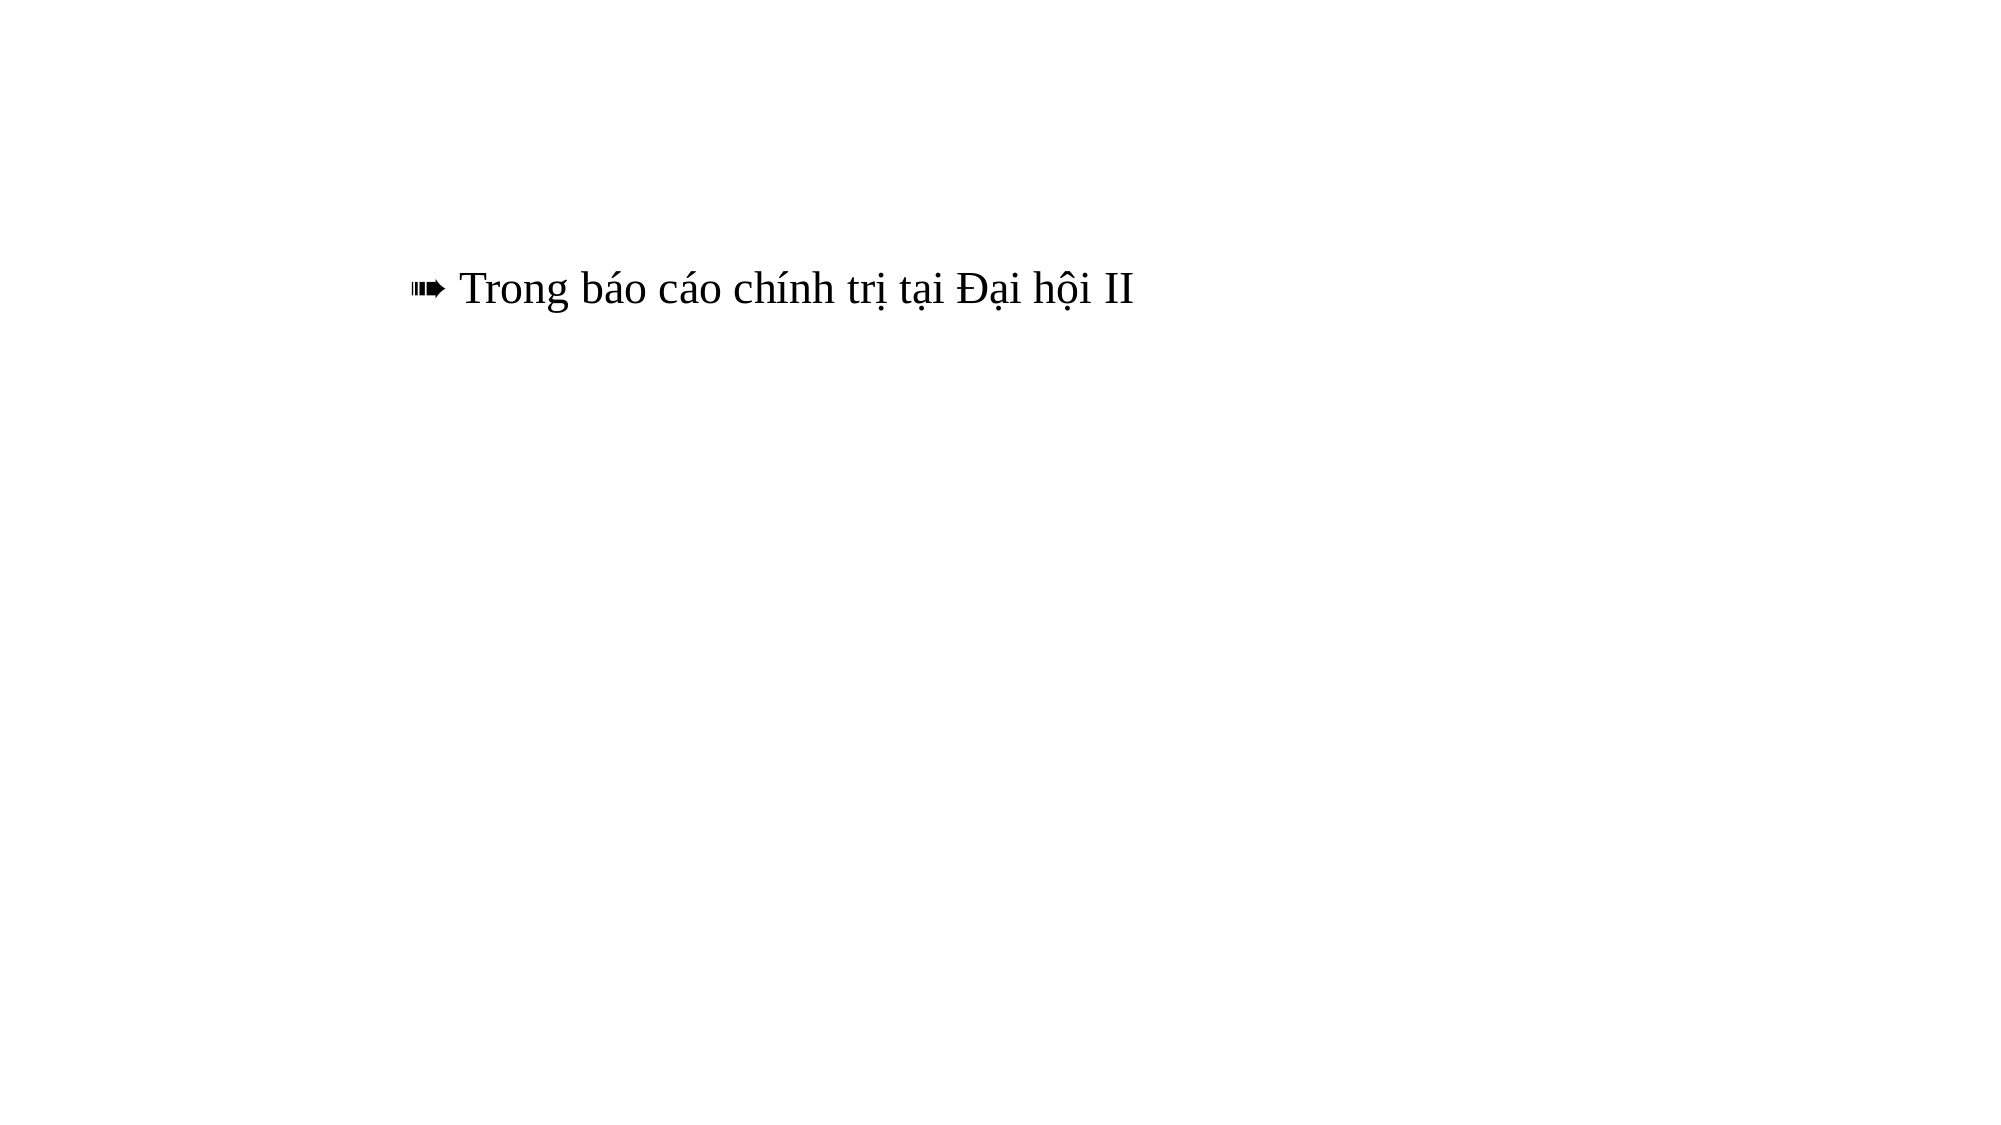

➠ Trong báo cáo chính trị tại Đại hội II